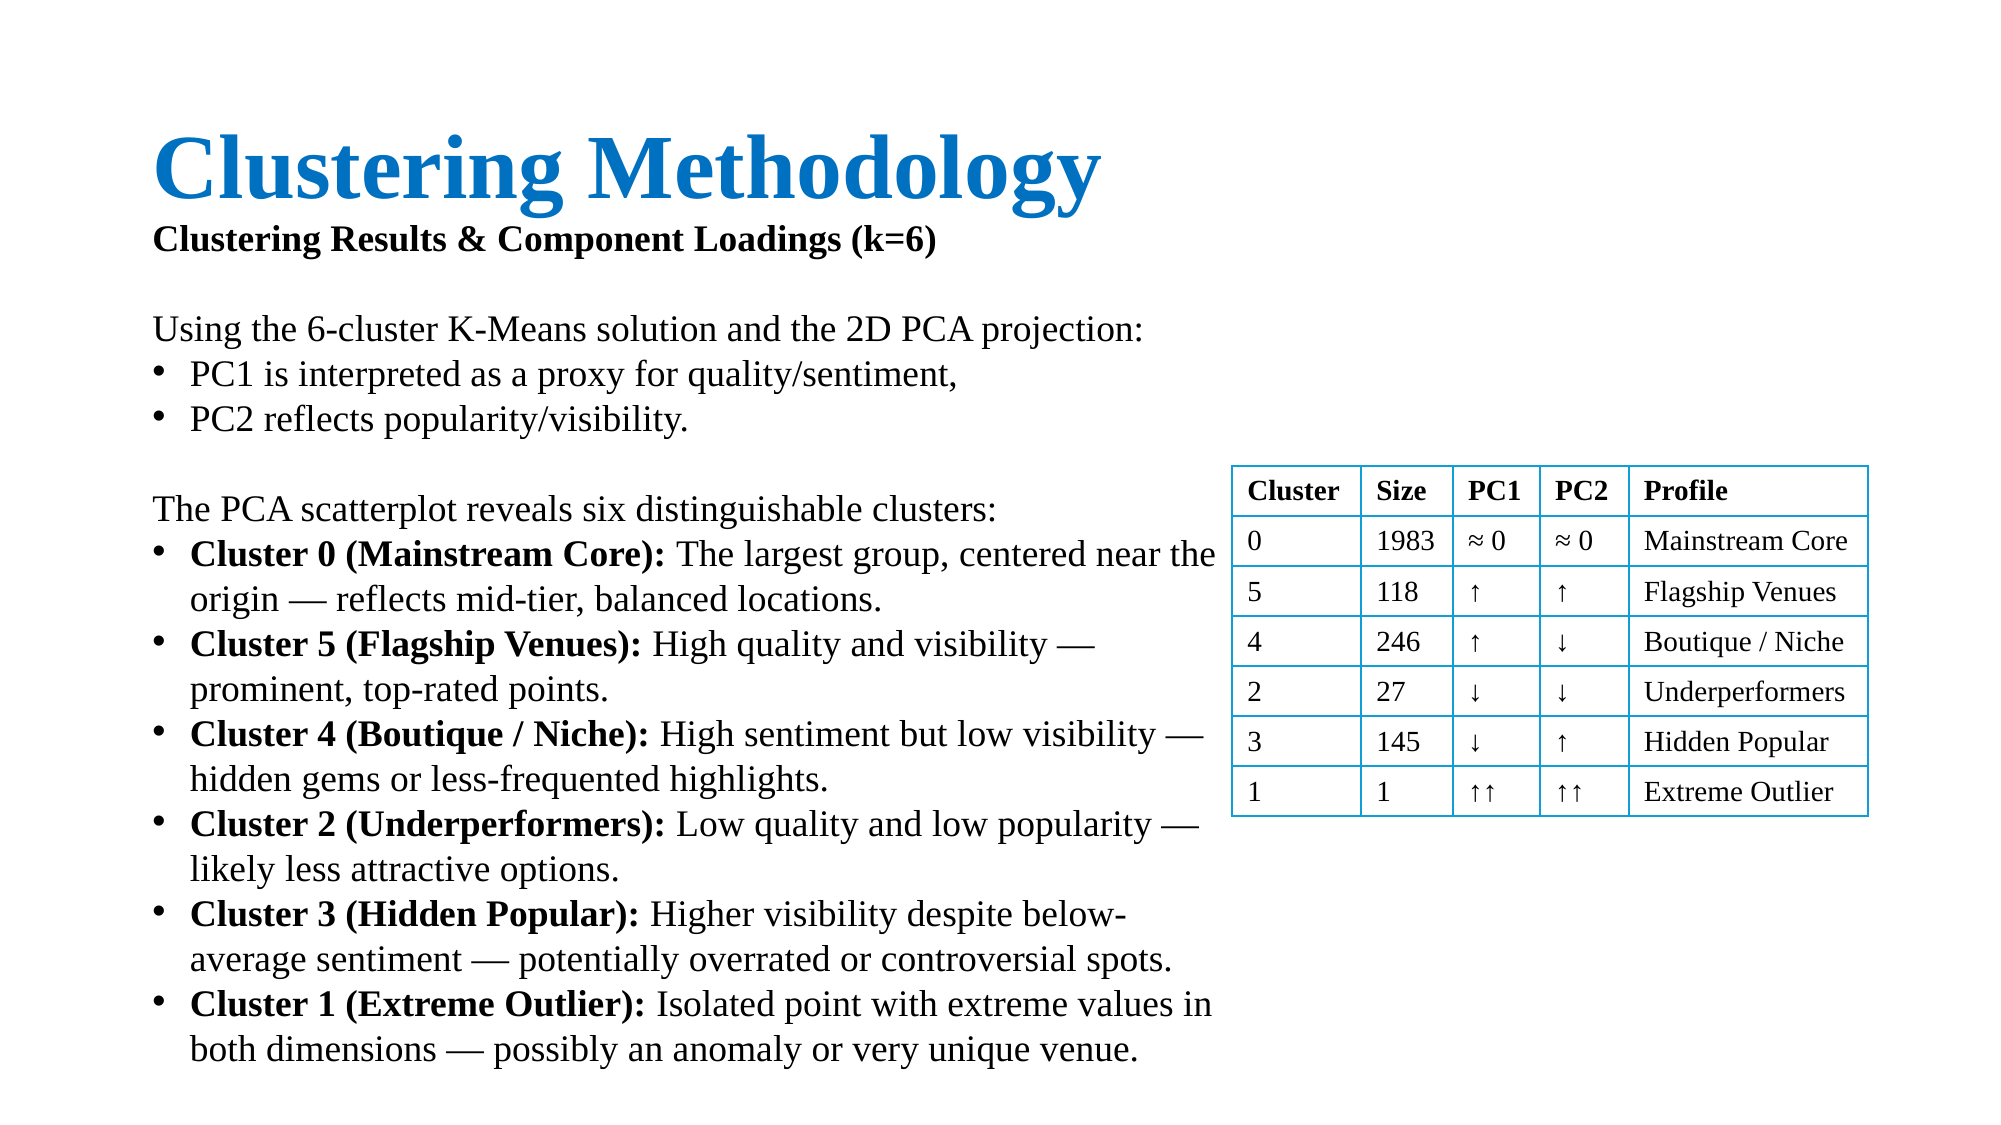

# Clustering Methodology
Clustering Results & Component Loadings (k=6)

Using the 6-cluster K-Means solution and the 2D PCA projection:
PC1 is interpreted as a proxy for quality/sentiment,
PC2 reflects popularity/visibility.

The PCA scatterplot reveals six distinguishable clusters:
Cluster 0 (Mainstream Core): The largest group, centered near the origin — reflects mid-tier, balanced locations.
Cluster 5 (Flagship Venues): High quality and visibility — prominent, top-rated points.
Cluster 4 (Boutique / Niche): High sentiment but low visibility — hidden gems or less-frequented highlights.
Cluster 2 (Underperformers): Low quality and low popularity — likely less attractive options.
Cluster 3 (Hidden Popular): Higher visibility despite below-average sentiment — potentially overrated or controversial spots.
Cluster 1 (Extreme Outlier): Isolated point with extreme values in both dimensions — possibly an anomaly or very unique venue.
| Cluster | Size | PC1 | PC2 | Profile |
| --- | --- | --- | --- | --- |
| 0 | 1983 | ≈ 0 | ≈ 0 | Mainstream Core |
| 5 | 118 | ↑ | ↑ | Flagship Venues |
| 4 | 246 | ↑ | ↓ | Boutique / Niche |
| 2 | 27 | ↓ | ↓ | Underperformers |
| 3 | 145 | ↓ | ↑ | Hidden Popular |
| 1 | 1 | ↑↑ | ↑↑ | Extreme Outlier |